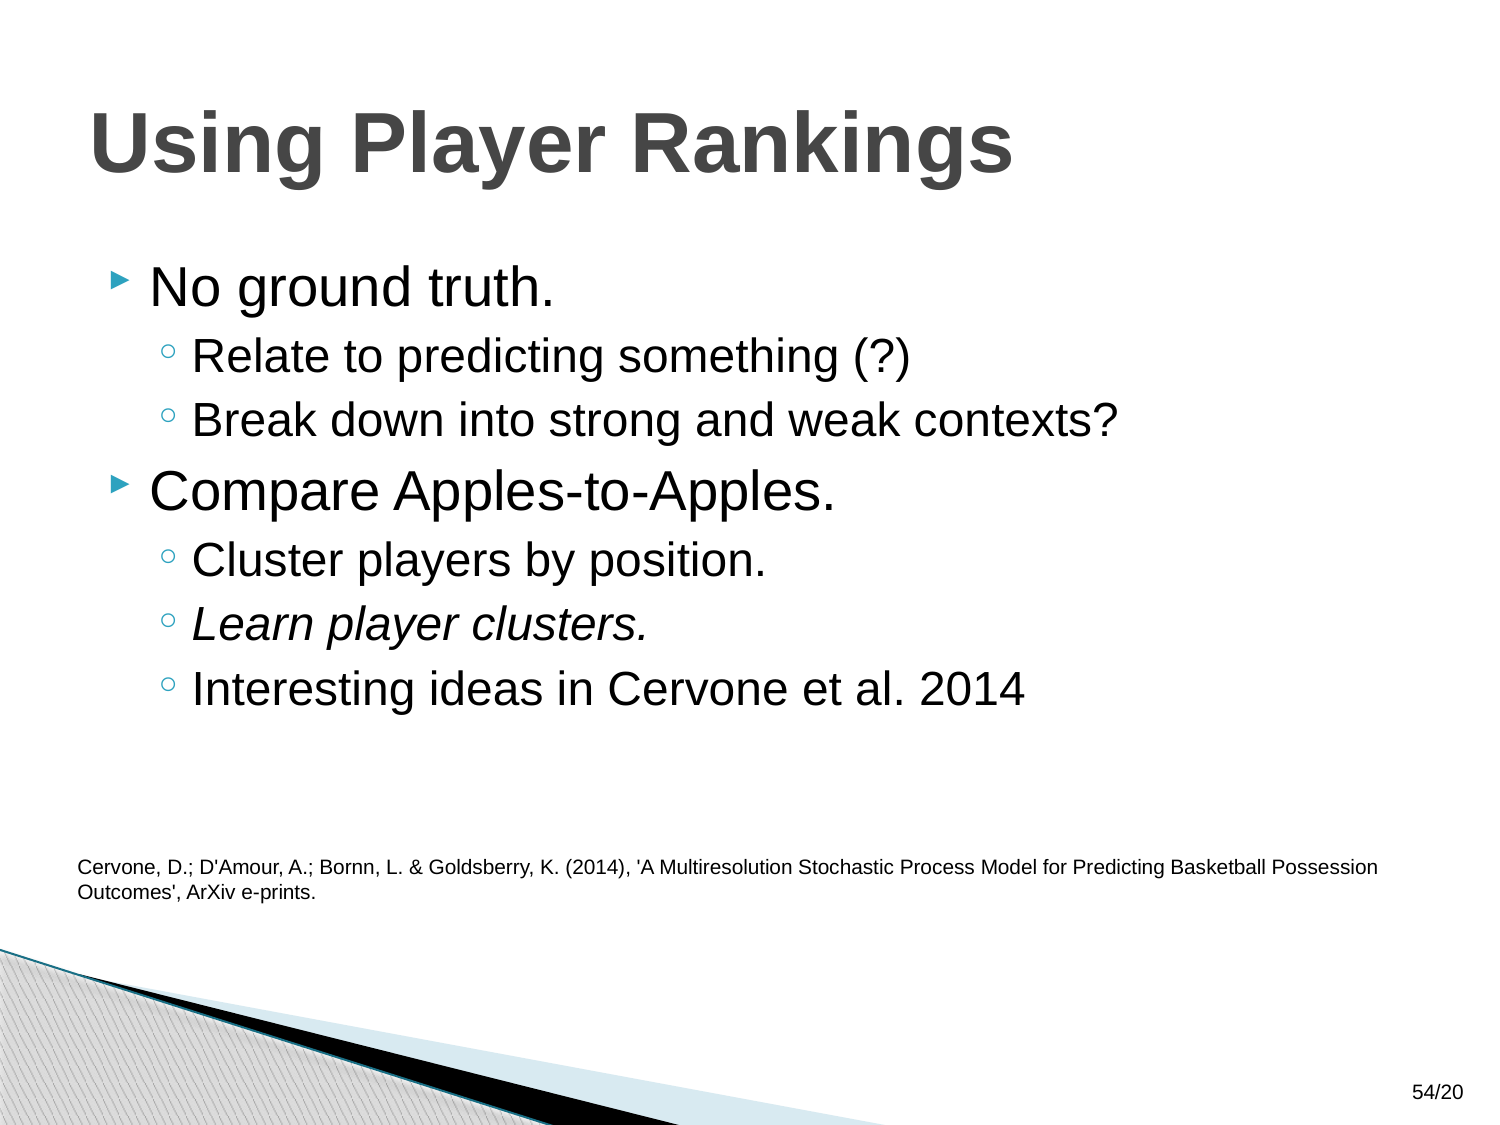

# Using Player Rankings
No ground truth.
Relate to predicting something (?)
Break down into strong and weak contexts?
Compare Apples-to-Apples.
Cluster players by position.
Learn player clusters.
Interesting ideas in Cervone et al. 2014
Cervone, D.; D'Amour, A.; Bornn, L. & Goldsberry, K. (2014), 'A Multiresolution Stochastic Process Model for Predicting Basketball Possession Outcomes', ArXiv e-prints.
54/20